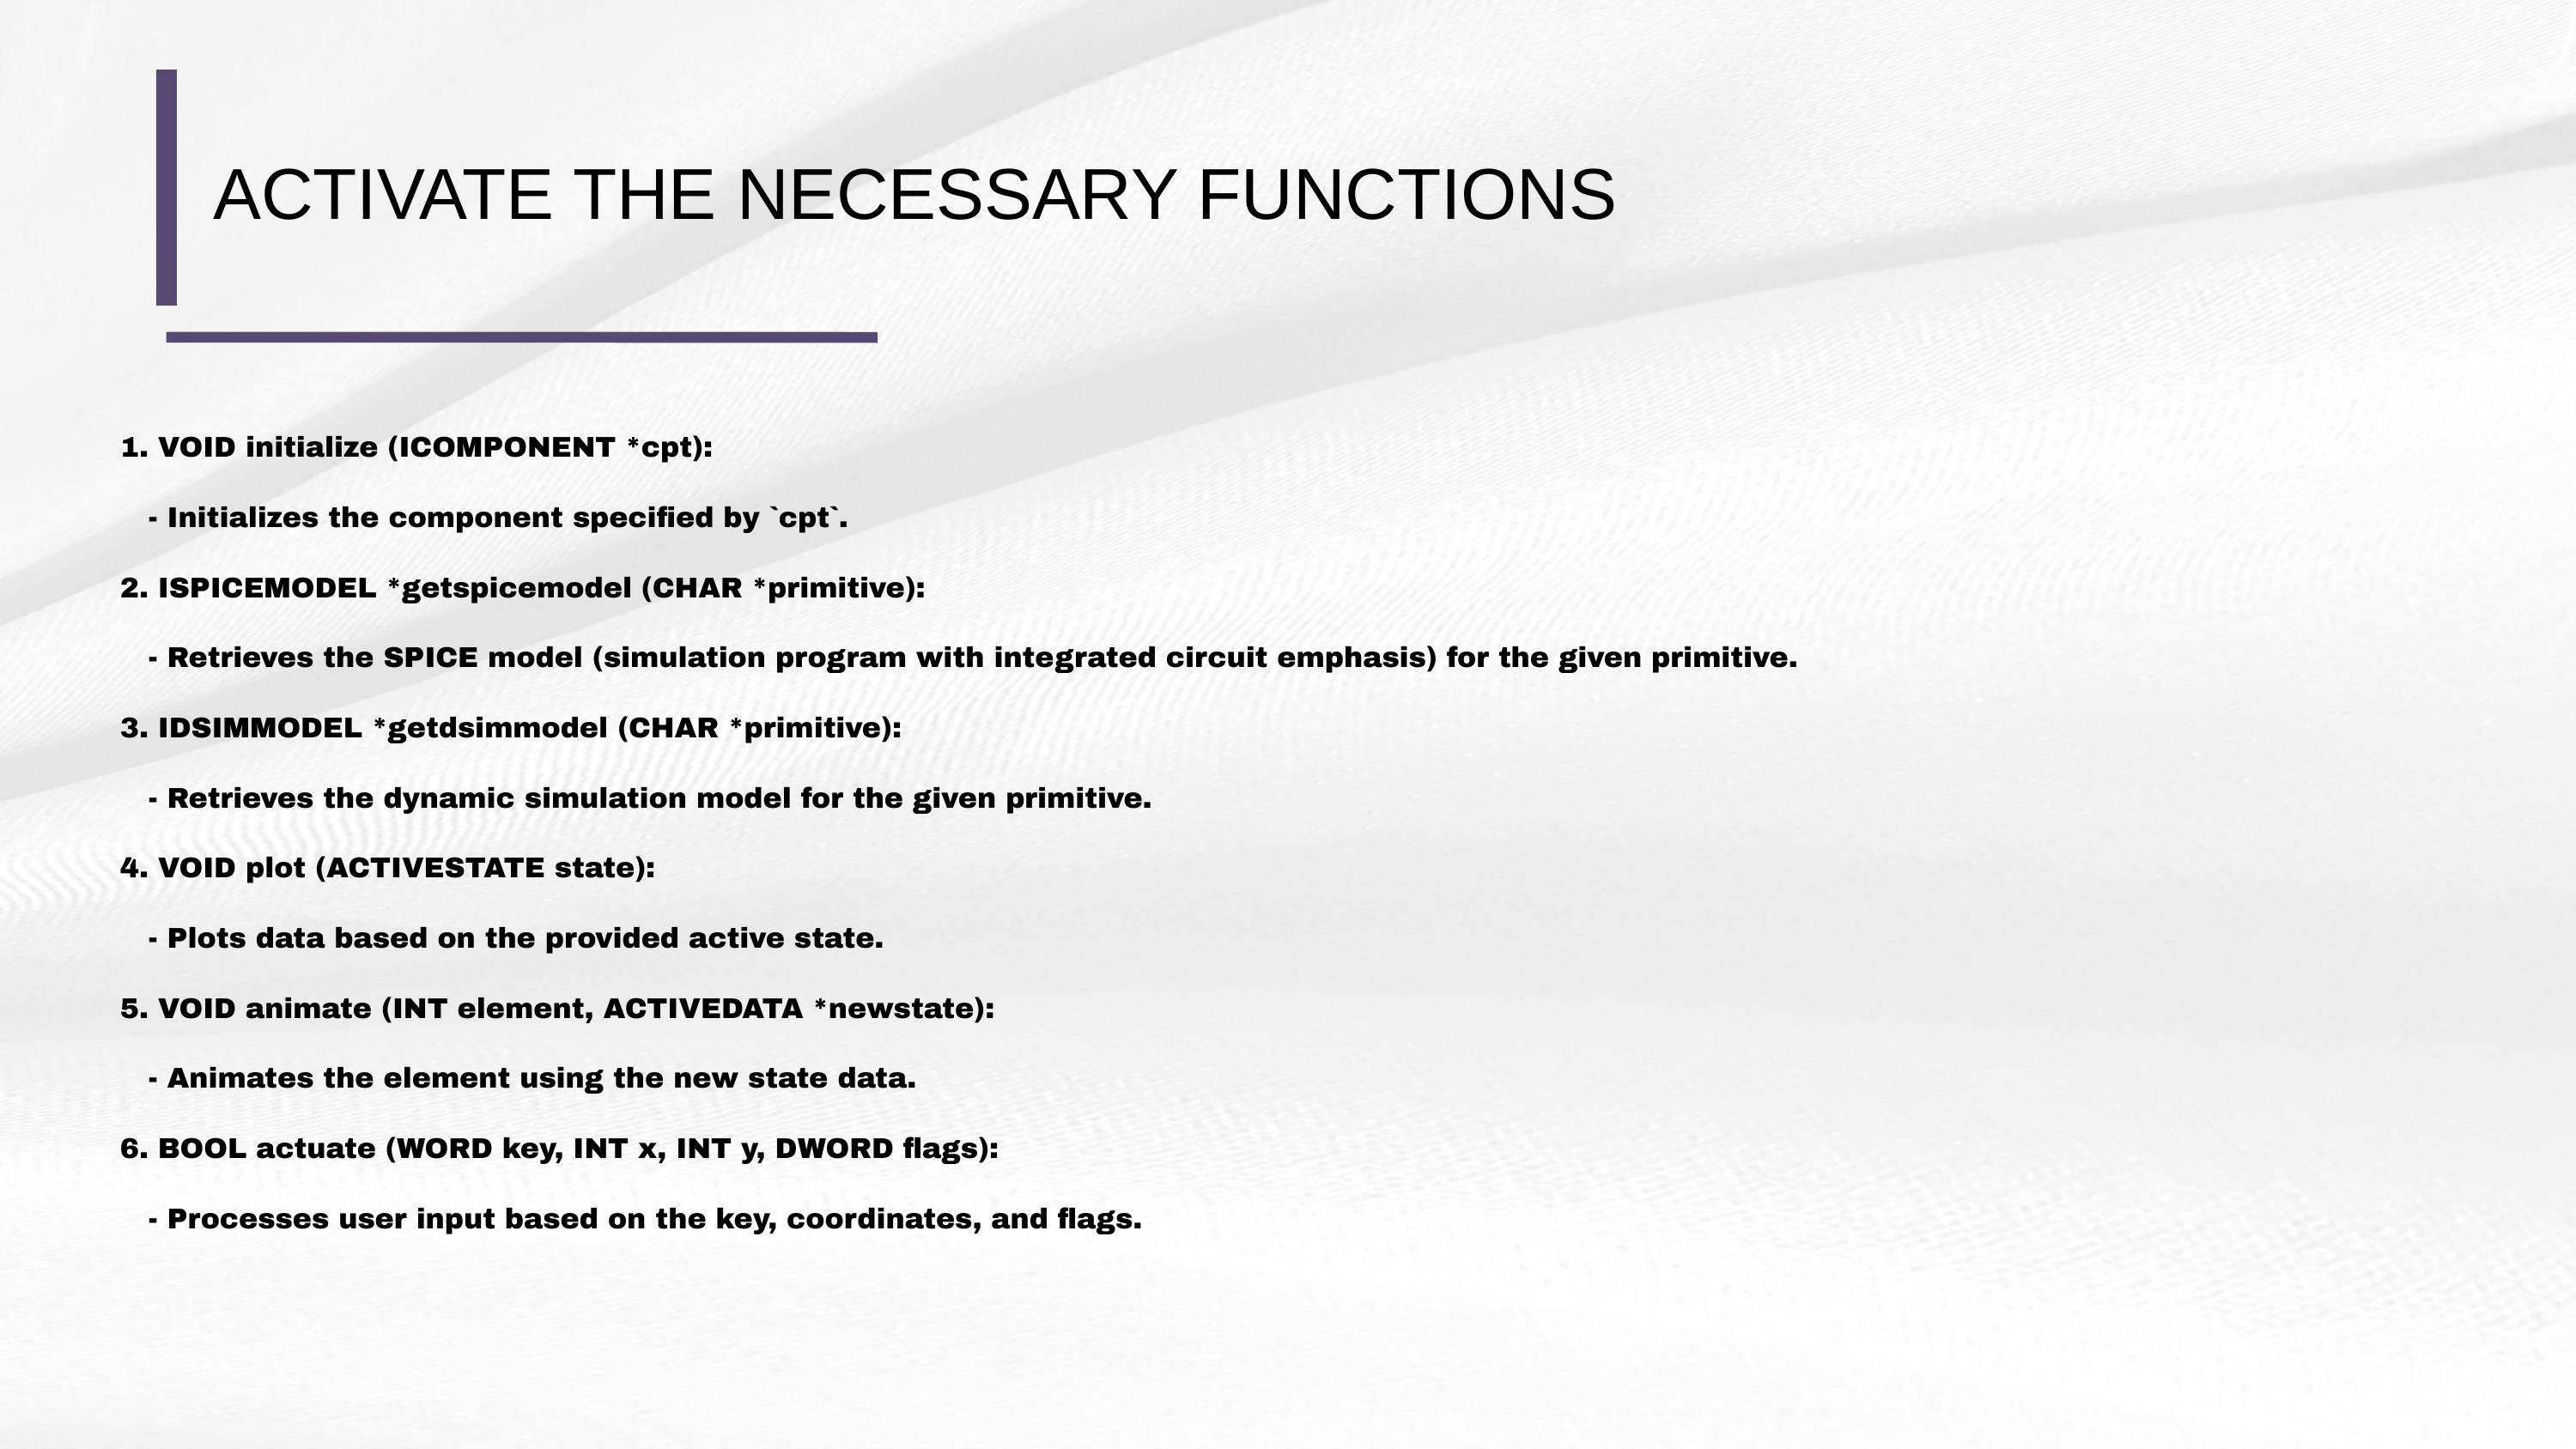

ACTIVATE THE NECESSARY FUNCTIONS

1. VOID initialize (ICOMPONENT *cpt):
   - Initializes the component specified by `cpt`.
2. ISPICEMODEL *getspicemodel (CHAR *primitive):
   - Retrieves the SPICE model (simulation program with integrated circuit emphasis) for the given primitive.
3. IDSIMMODEL *getdsimmodel (CHAR *primitive):
   - Retrieves the dynamic simulation model for the given primitive.
4. VOID plot (ACTIVESTATE state):
   - Plots data based on the provided active state.
5. VOID animate (INT element, ACTIVEDATA *newstate):
   - Animates the element using the new state data.
6. BOOL actuate (WORD key, INT x, INT y, DWORD flags):
   - Processes user input based on the key, coordinates, and flags.